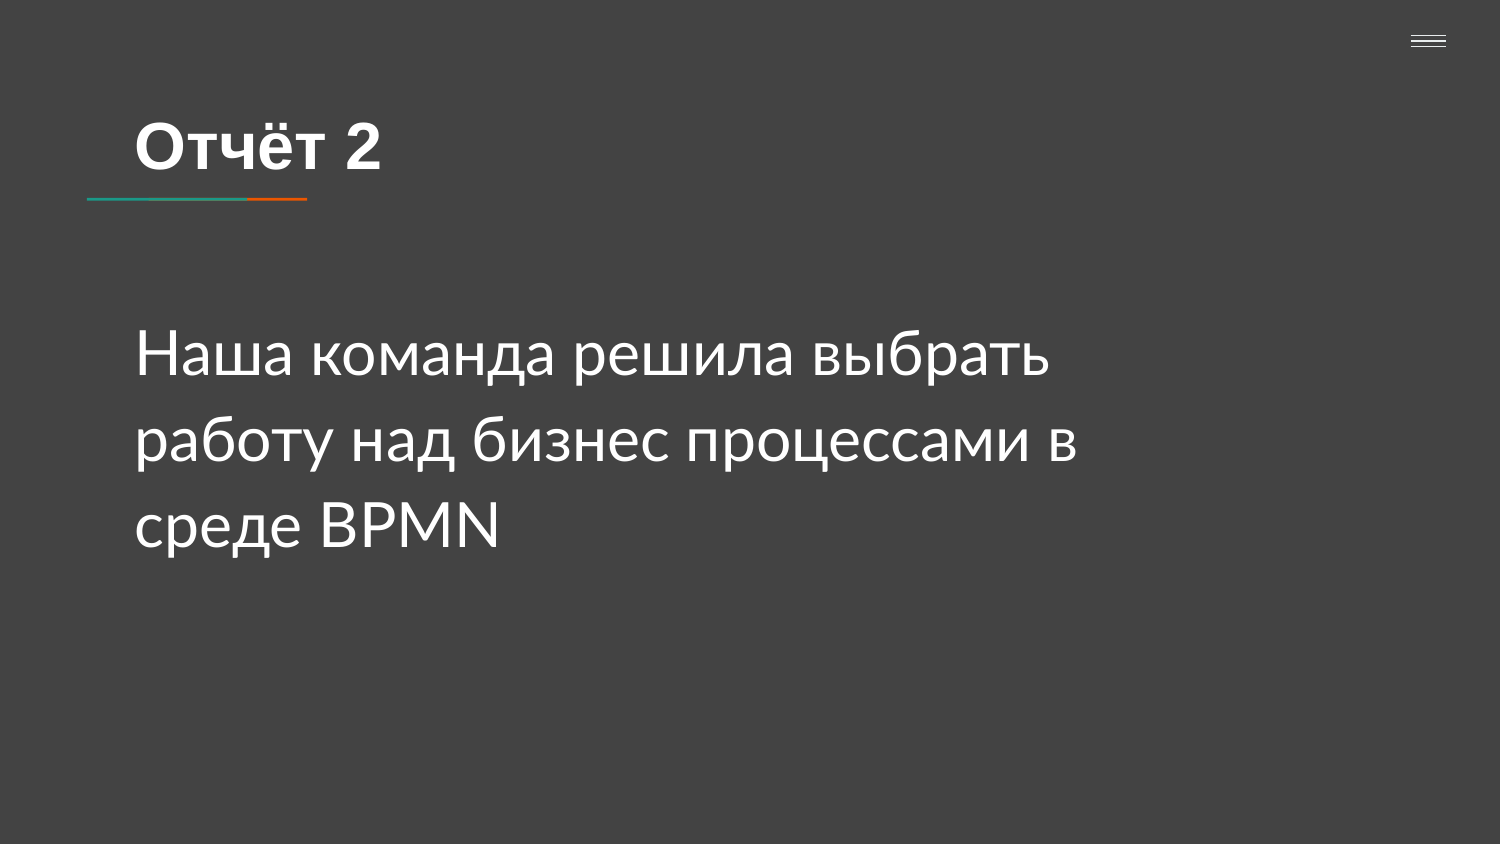

# Отчёт 2
Наша команда решила выбрать работу над бизнес процессами в среде BPMN